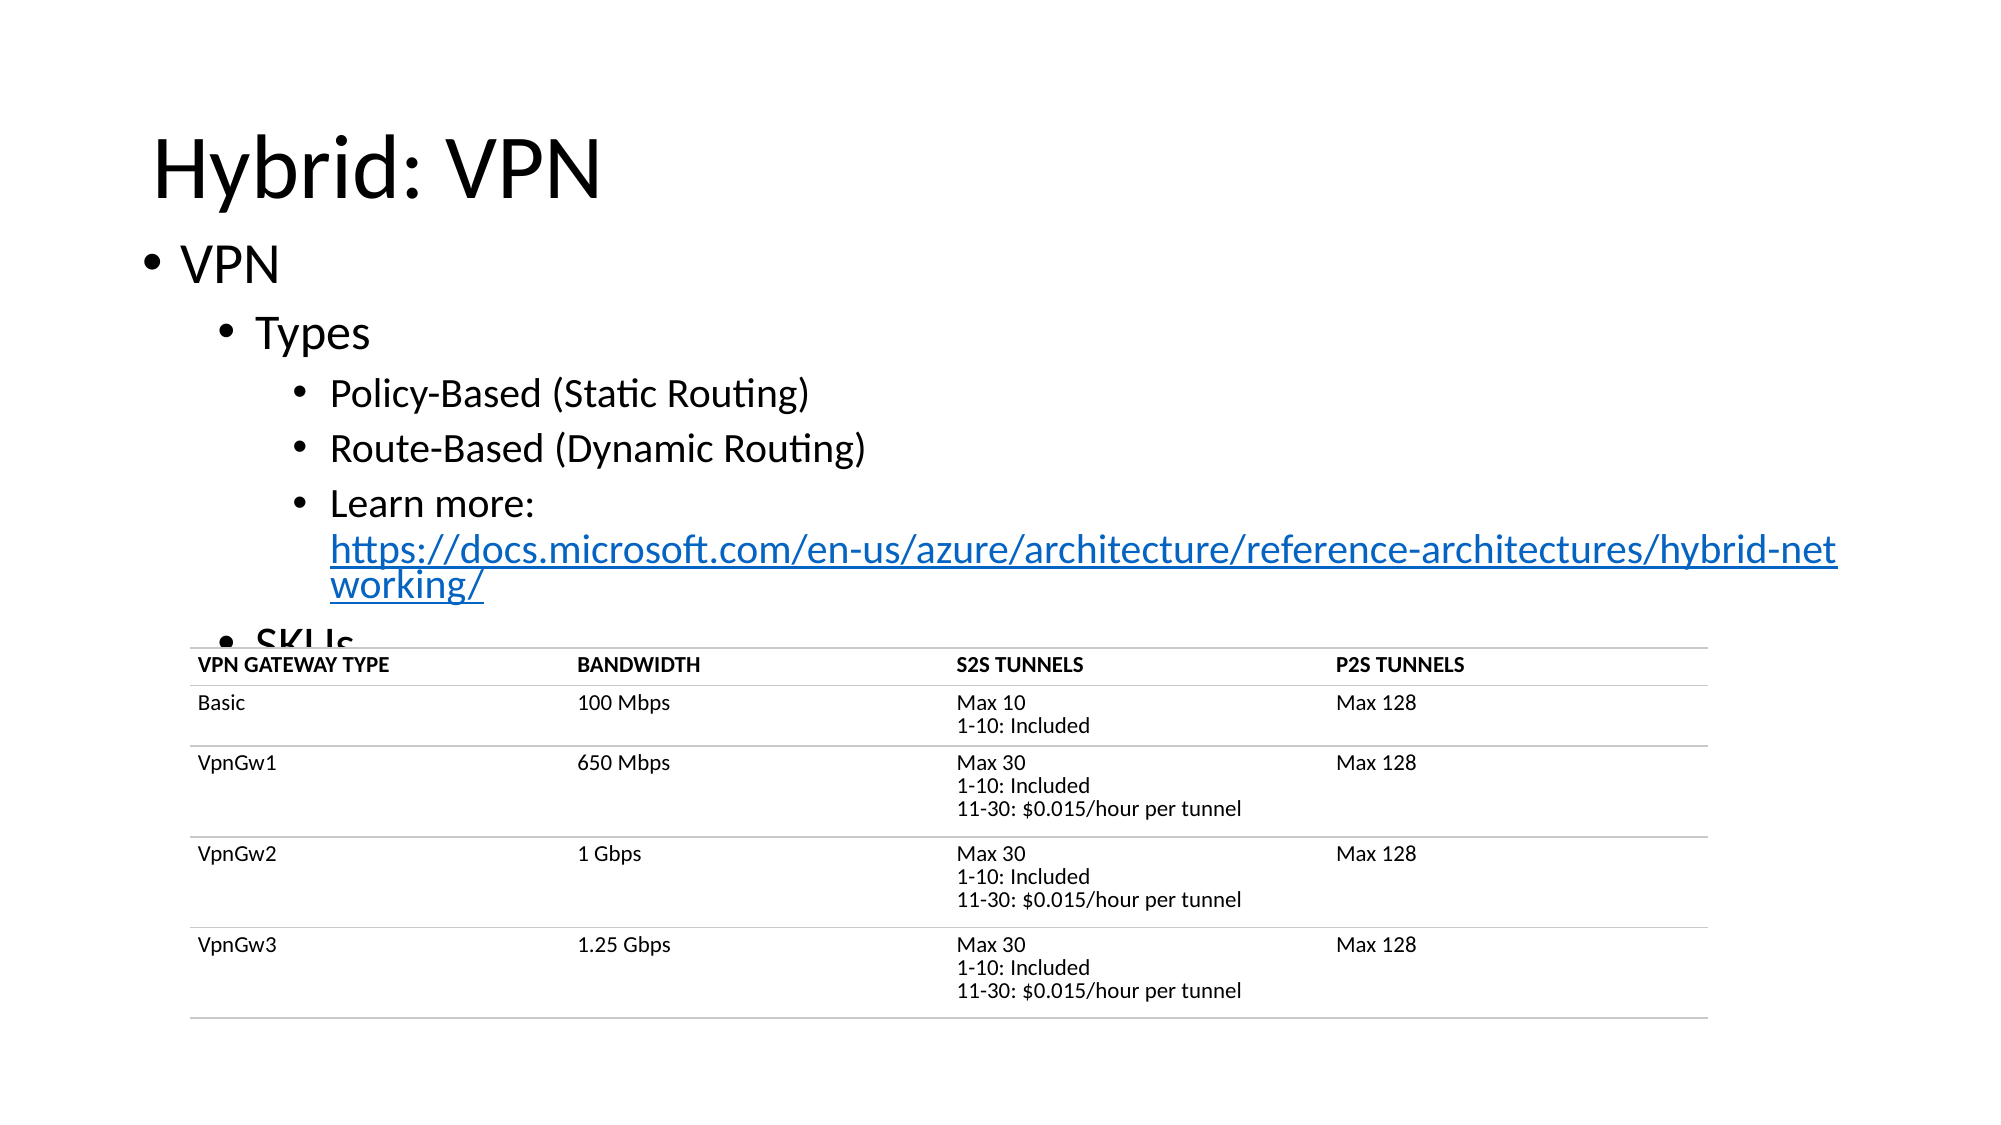

# Hybrid: VPN
VPN
Types
Policy-Based (Static Routing)
Route-Based (Dynamic Routing)
Learn more: https://docs.microsoft.com/en-us/azure/architecture/reference-architectures/hybrid-networking/
SKUs

| VPN GATEWAY TYPE | BANDWIDTH | S2S TUNNELS | P2S TUNNELS |
| --- | --- | --- | --- |
| Basic | 100 Mbps | Max 10 1-10: Included | Max 128 |
| VpnGw1 | 650 Mbps | Max 30 1-10: Included 11-30: $0.015/hour per tunnel | Max 128 |
| VpnGw2 | 1 Gbps | Max 30 1-10: Included 11-30: $0.015/hour per tunnel | Max 128 |
| VpnGw3 | 1.25 Gbps | Max 30 1-10: Included 11-30: $0.015/hour per tunnel | Max 128 |